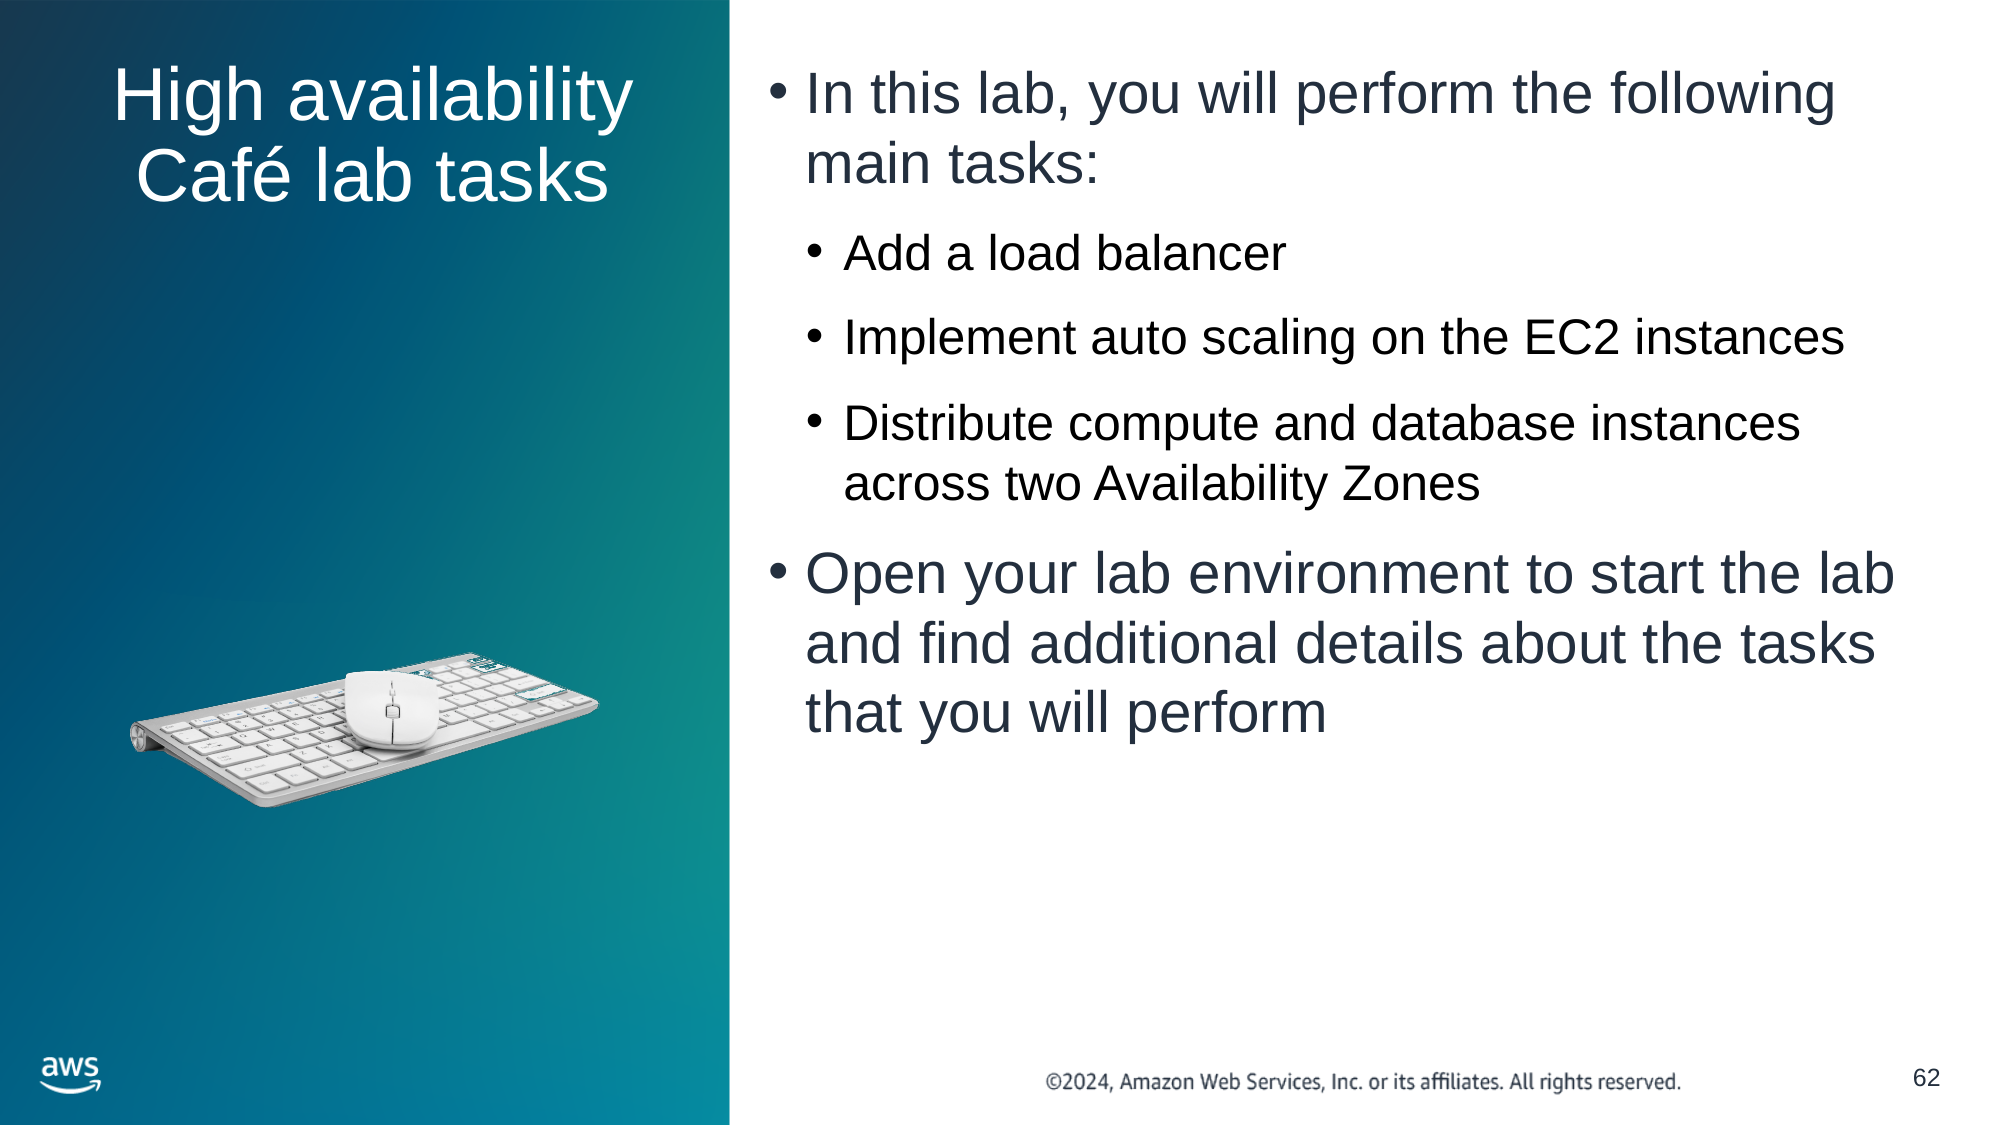

# High availability Café lab tasks
In this lab, you will perform the following main tasks:
Add a load balancer
Implement auto scaling on the EC2 instances
Distribute compute and database instances across two Availability Zones
Open your lab environment to start the lab and find additional details about the tasks that you will perform

62